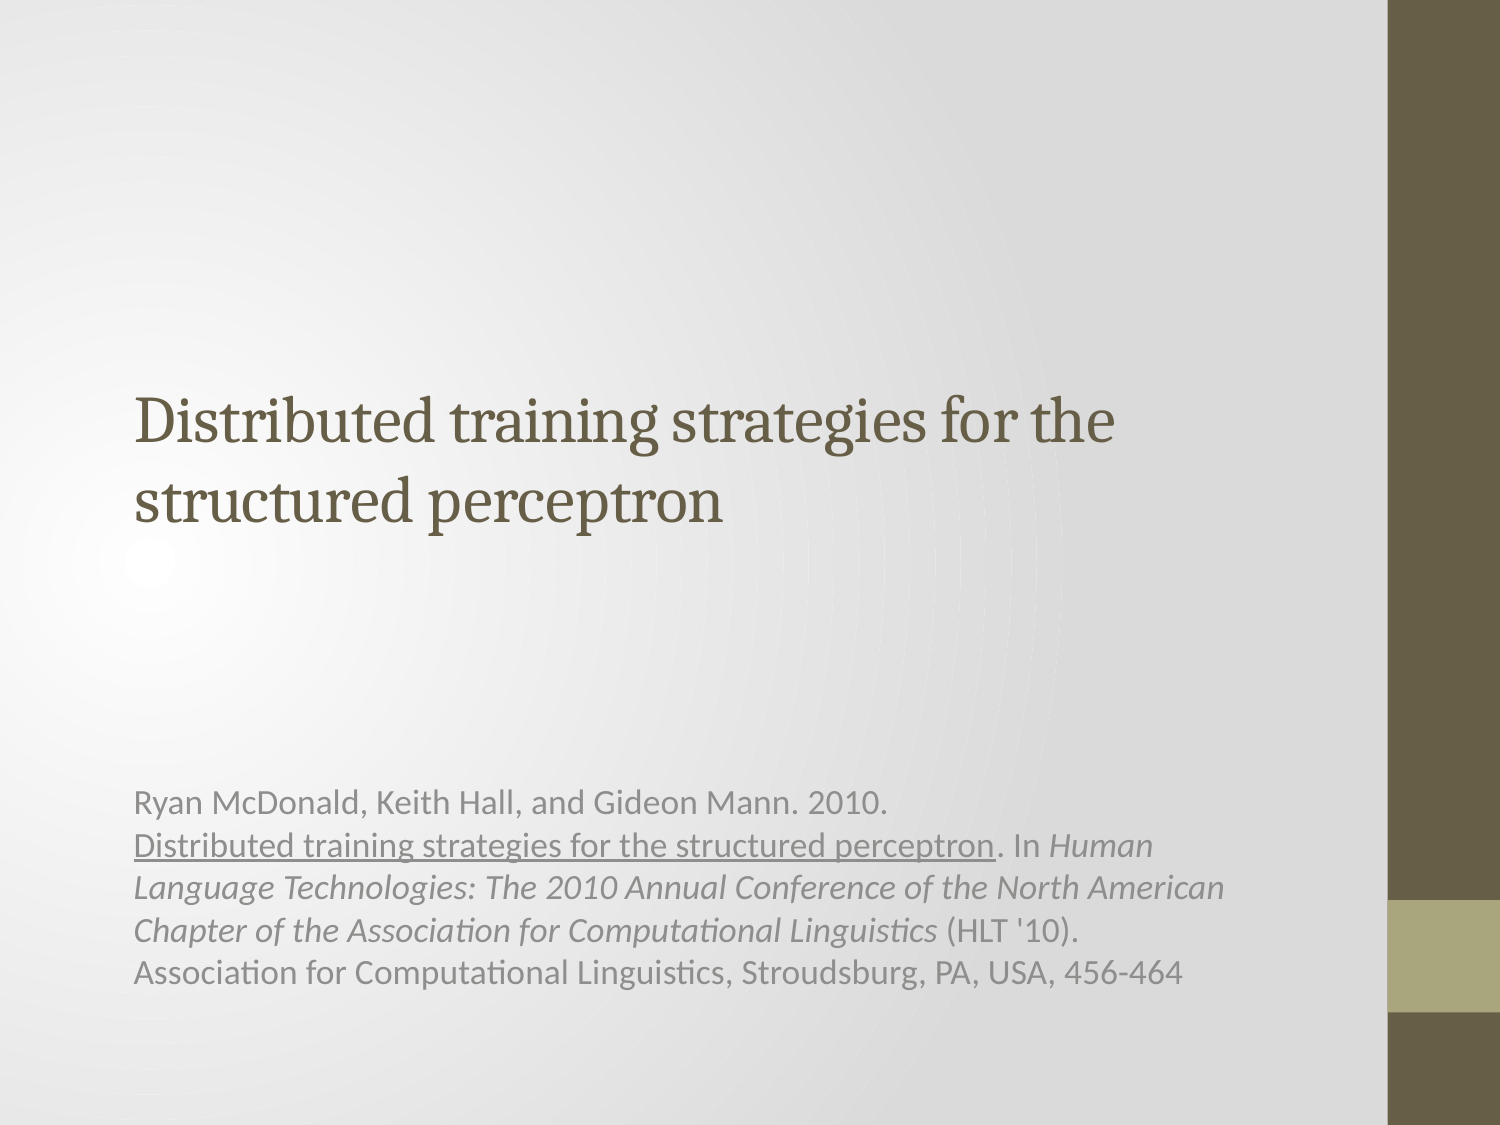

# Distributed training strategies for the structured perceptron
Ryan McDonald, Keith Hall, and Gideon Mann. 2010. Distributed training strategies for the structured perceptron. In Human Language Technologies: The 2010 Annual Conference of the North American Chapter of the Association for Computational Linguistics (HLT '10). Association for Computational Linguistics, Stroudsburg, PA, USA, 456-464